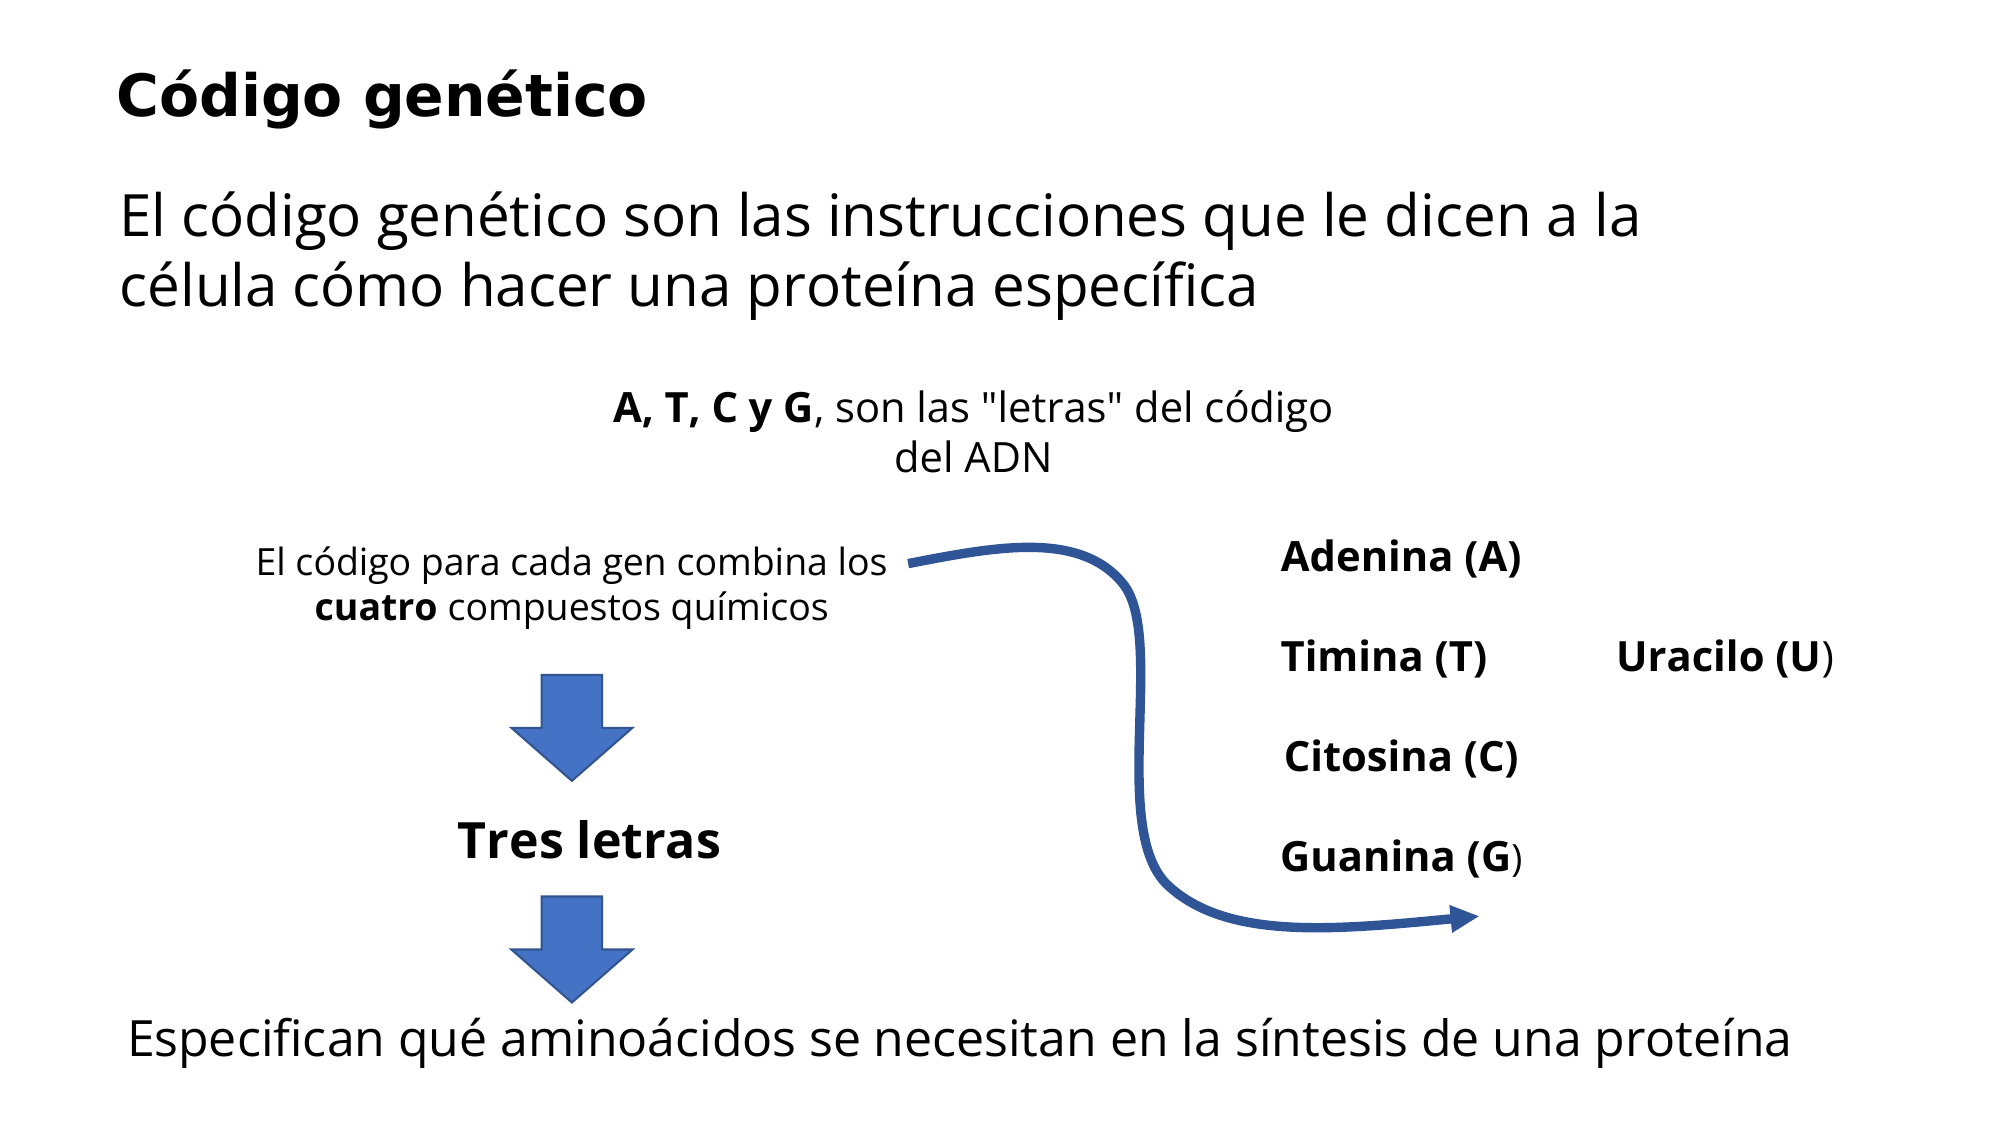

Código genético
El código genético son las instrucciones que le dicen a la célula cómo hacer una proteína específica
A, T, C y G, son las "letras" del código del ADN
Adenina (A)
                             Timina (T)            Uracilo (U)
Citosina (C)
Guanina (G)
El código para cada gen combina los cuatro compuestos químicos

Tres letras

Especifican qué aminoácidos se necesitan en la síntesis de una proteína